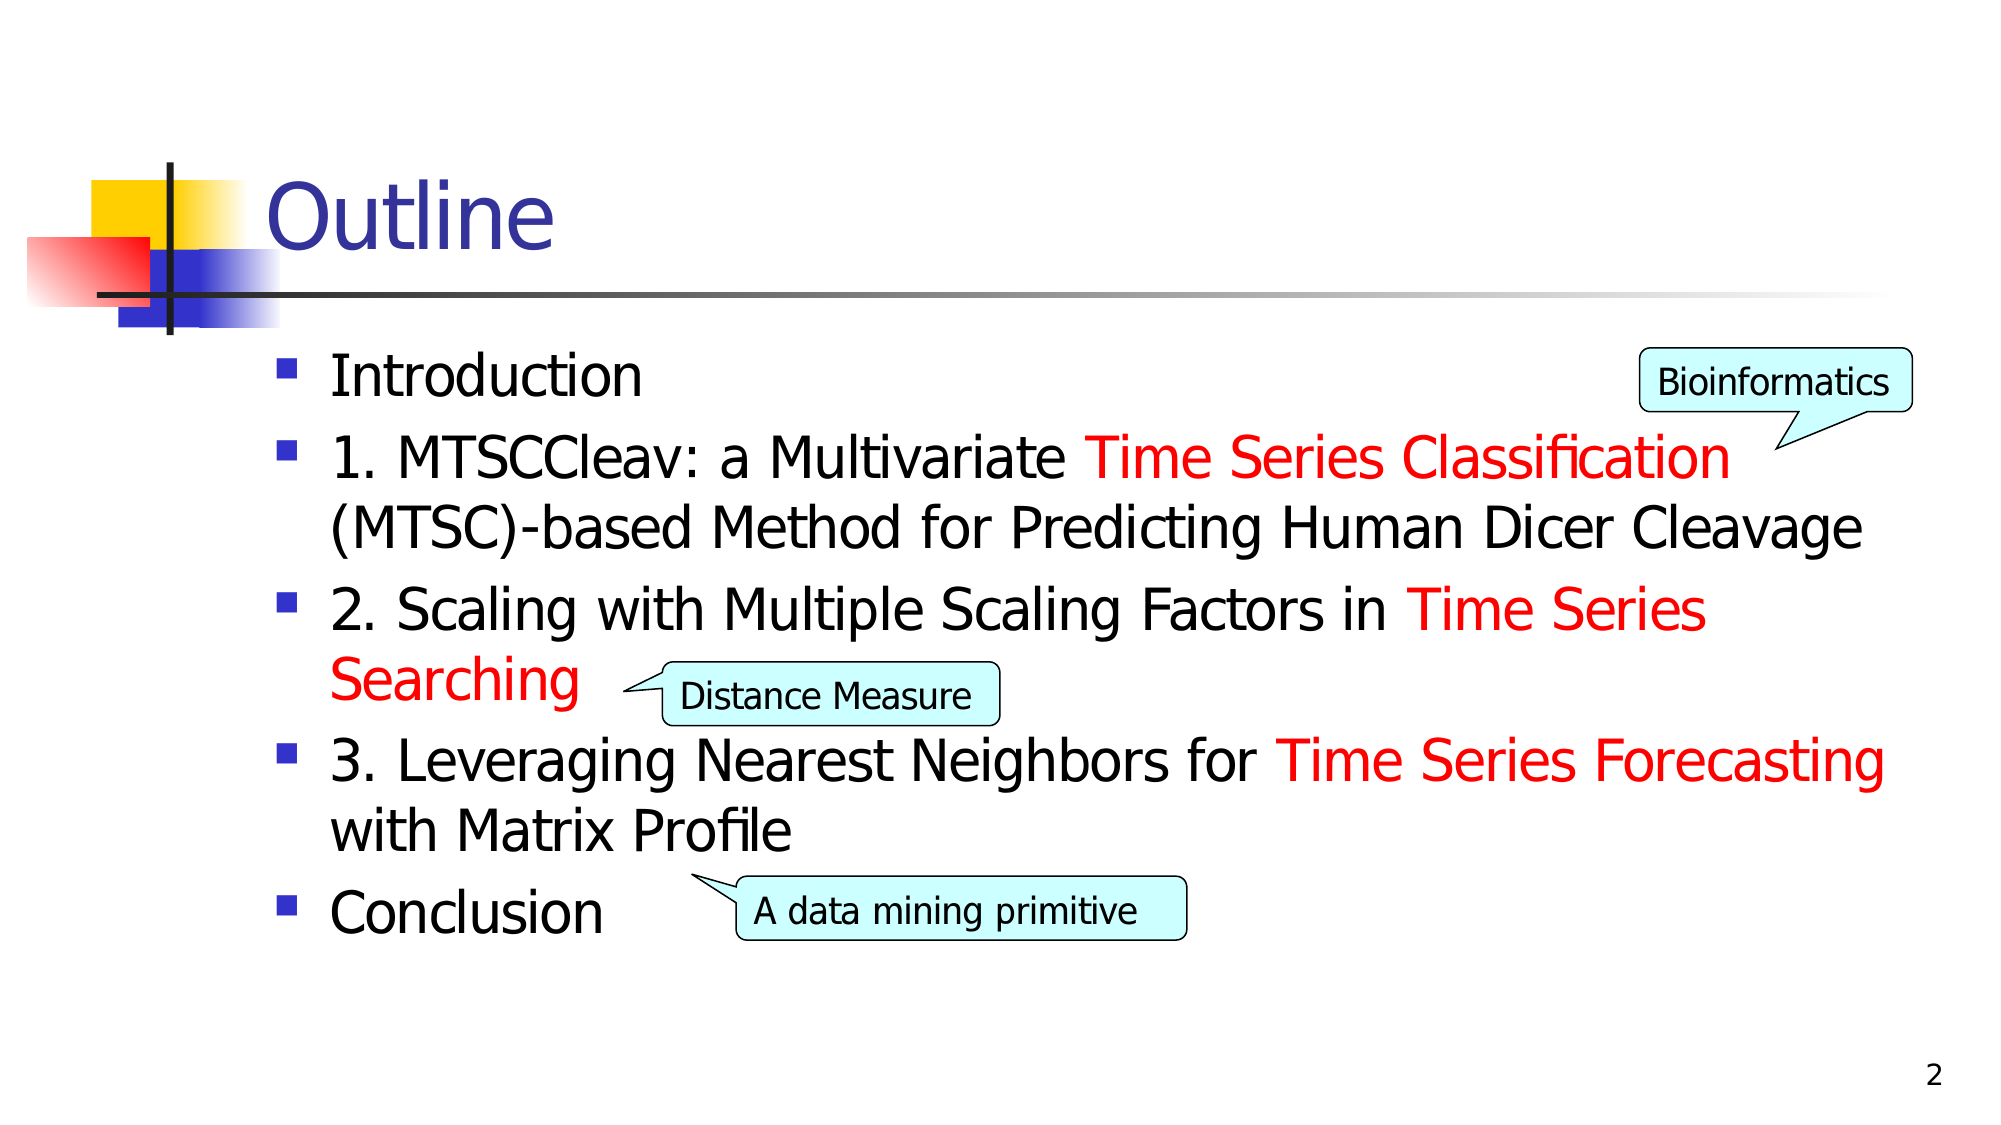

# Outline
Introduction
1. MTSCCleav: a Multivariate Time Series Classification (MTSC)-based Method for Predicting Human Dicer Cleavage
2. Scaling with Multiple Scaling Factors in Time Series Searching
3. Leveraging Nearest Neighbors for Time Series Forecasting with Matrix Profile
Conclusion

Bioinformatics
Distance Measure
A data mining primitive
2